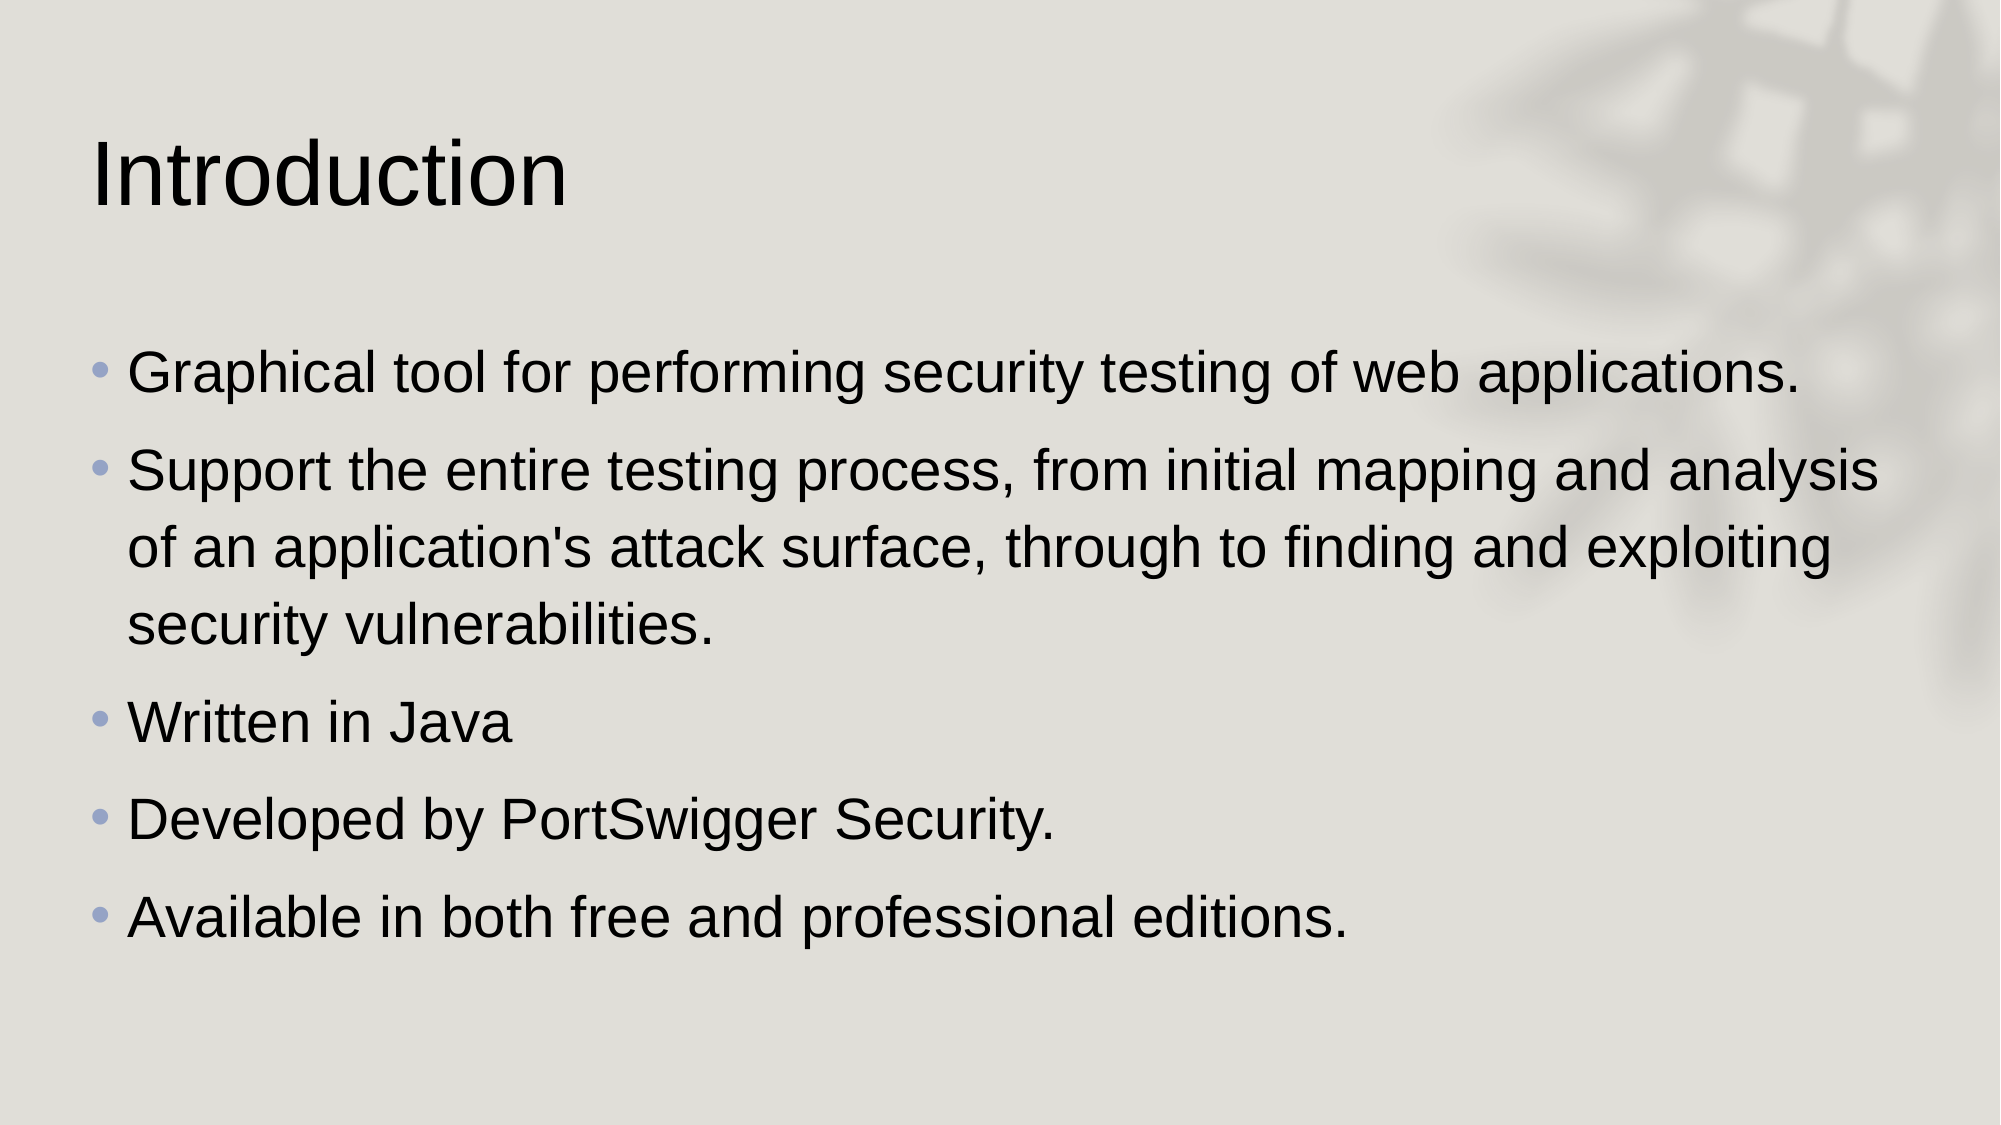

# Introduction
Graphical tool for performing security testing of web applications.
Support the entire testing process, from initial mapping and analysis of an application's attack surface, through to finding and exploiting security vulnerabilities.
Written in Java
Developed by PortSwigger Security.
Available in both free and professional editions.